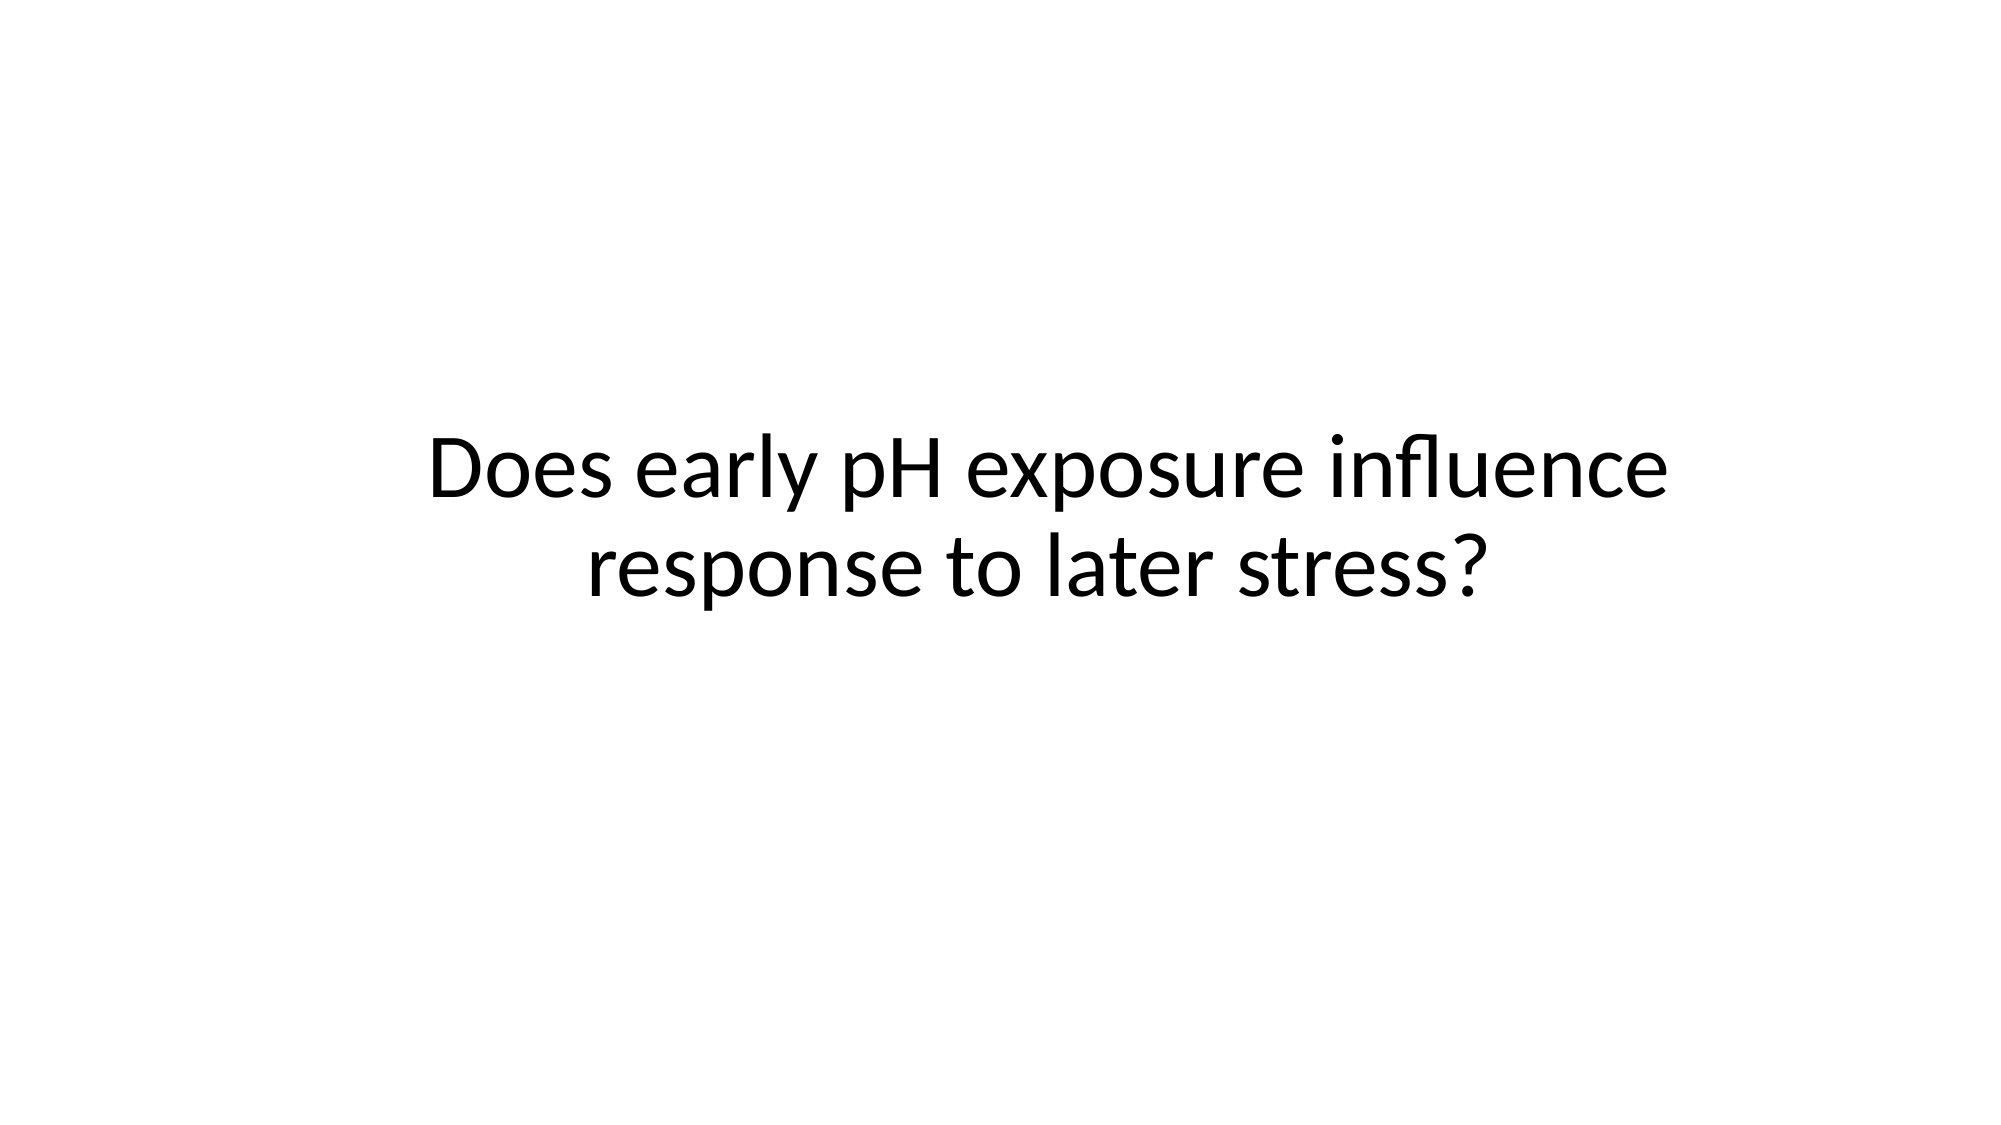

# Does early pH exposure influence response to later stress?